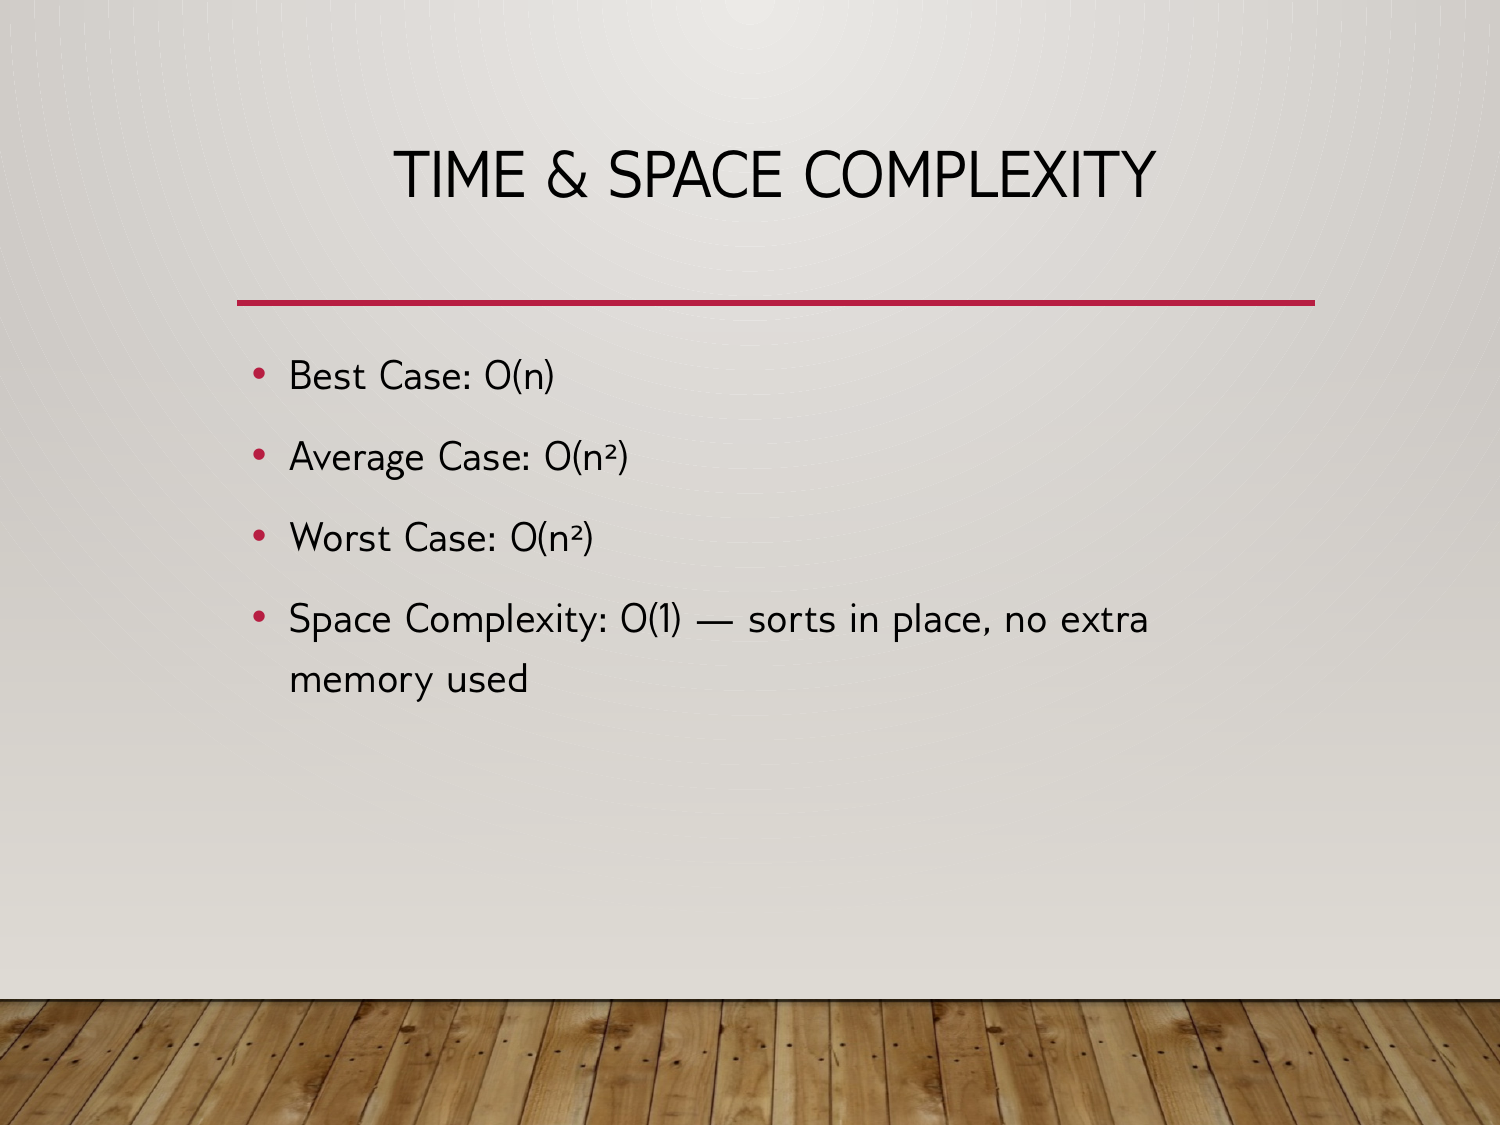

# Time & Space Complexity
Best Case: O(n)
Average Case: O(n²)
Worst Case: O(n²)
Space Complexity: O(1) — sorts in place, no extra memory used